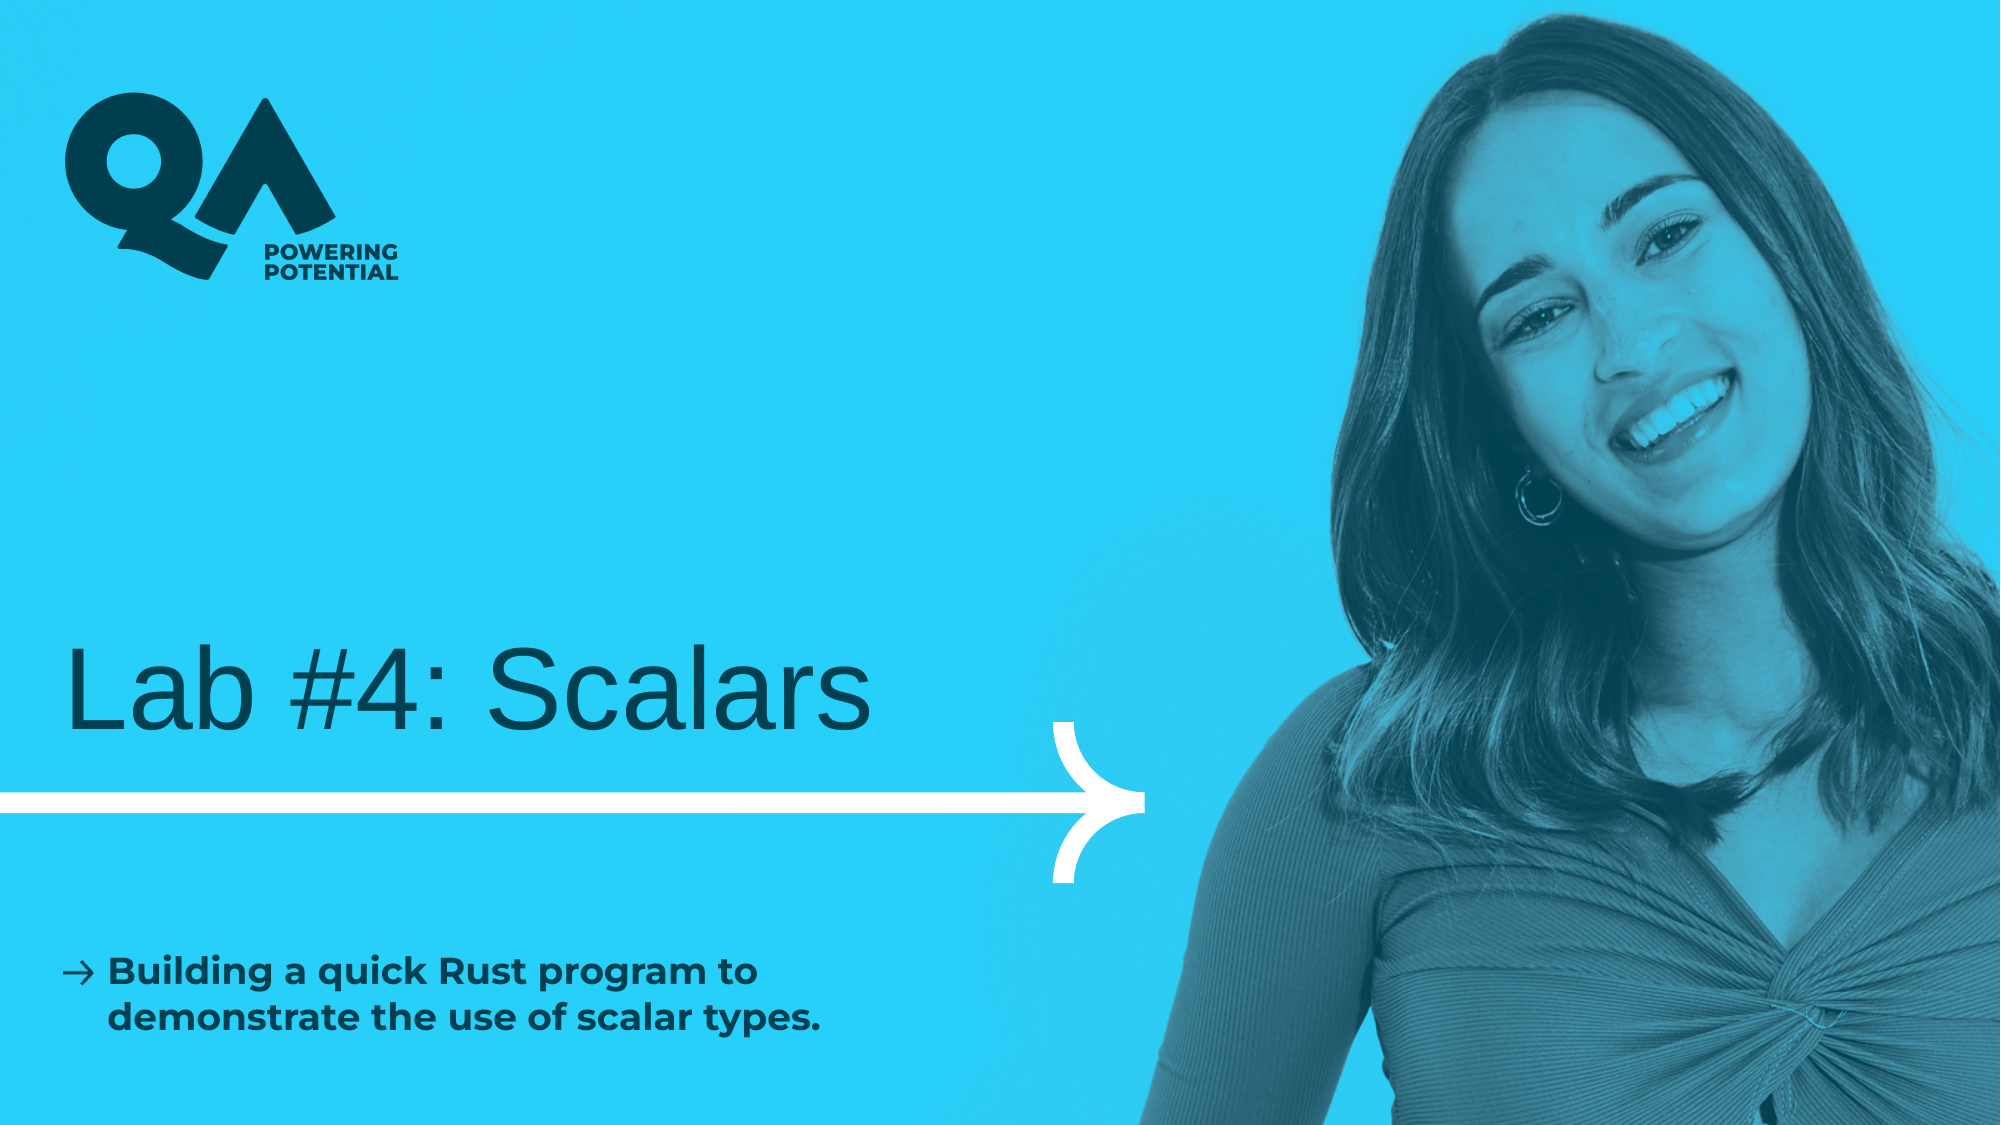

# Lab #4: Scalars
Building a quick Rust program to demonstrate the use of scalar types.